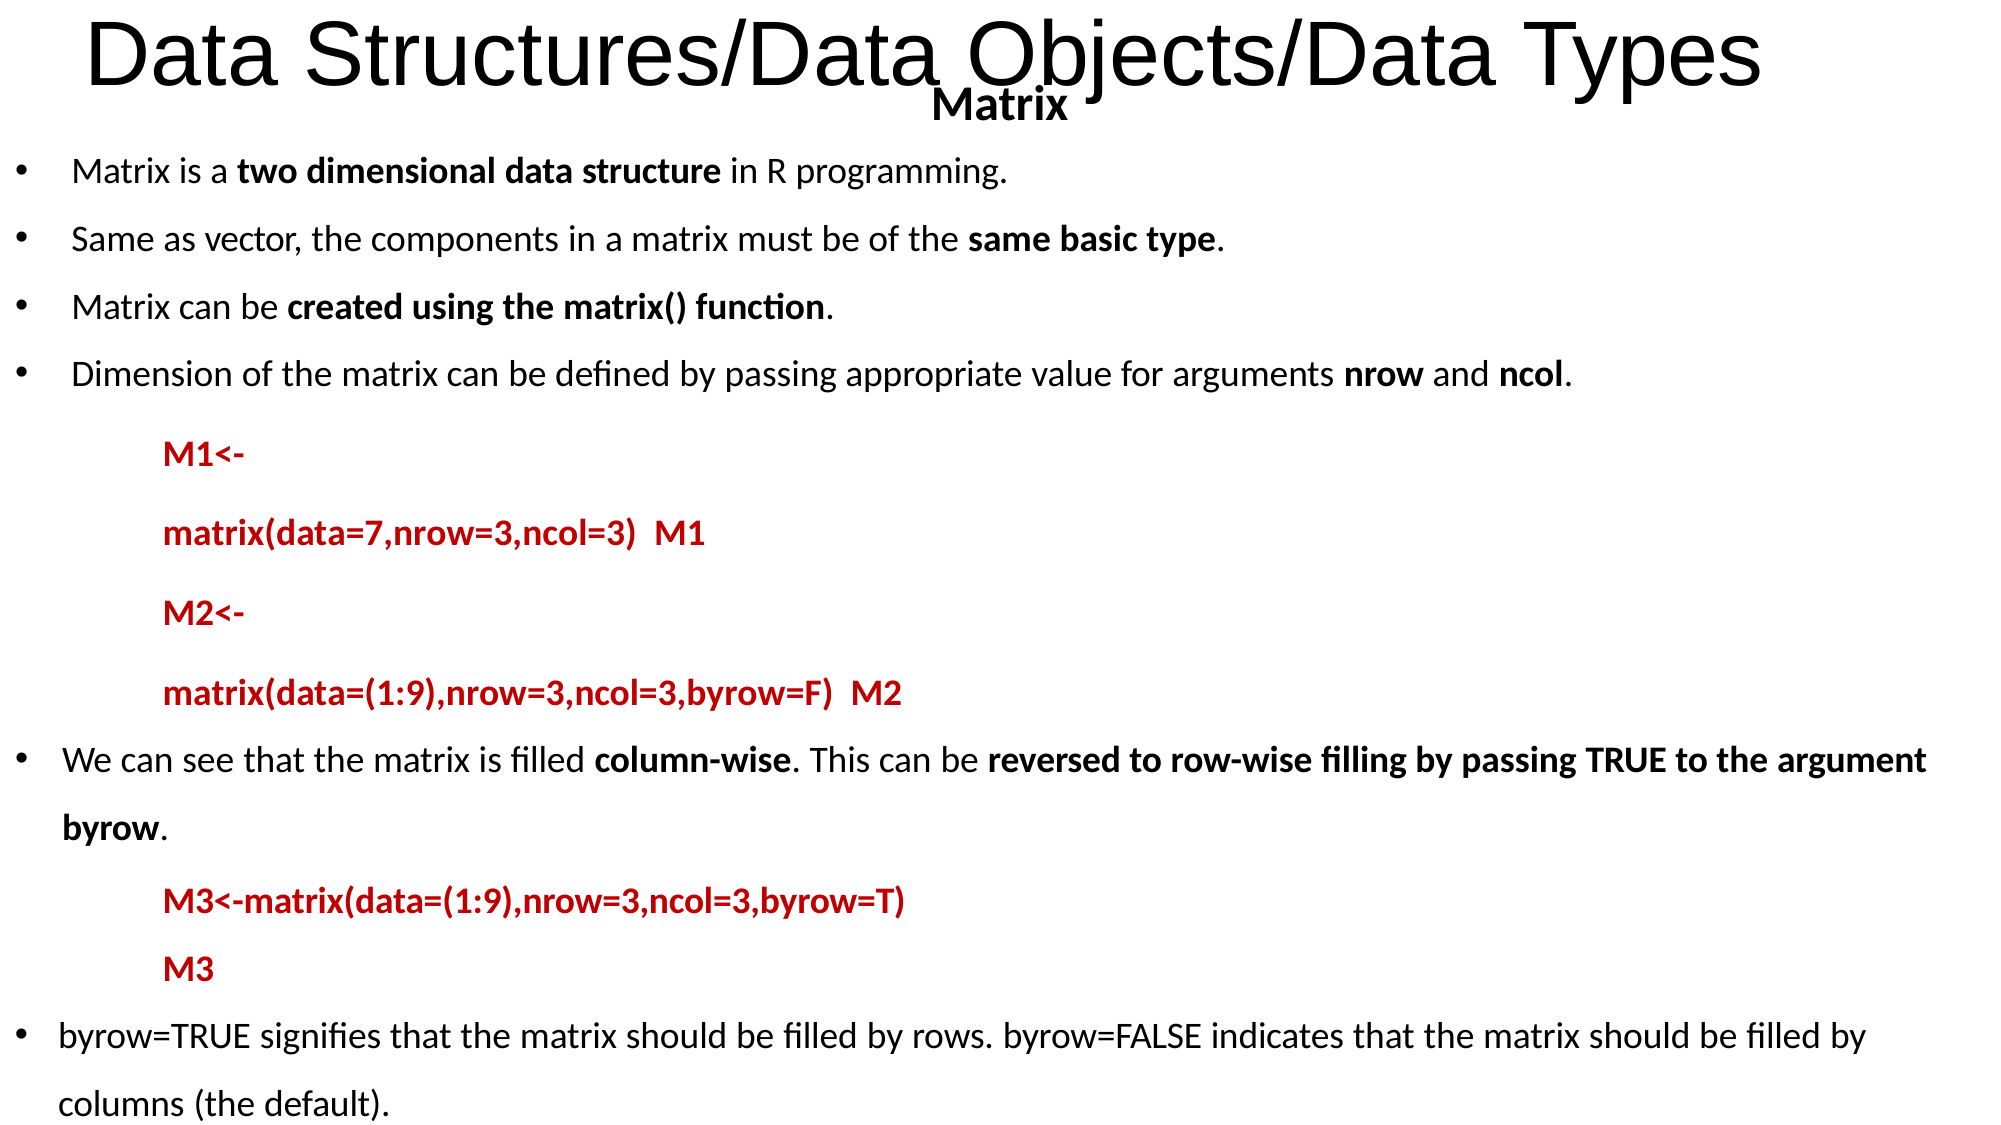

# Data Structures/Data Objects/Data Types
Matrix
Matrix is a two dimensional data structure in R programming.
Same as vector, the components in a matrix must be of the same basic type.
Matrix can be created using the matrix() function.
Dimension of the matrix can be defined by passing appropriate value for arguments nrow and ncol.
M1<-matrix(data=7,nrow=3,ncol=3)  M1
M2<-matrix(data=(1:9),nrow=3,ncol=3,byrow=F)  M2
We can see that the matrix is filled column-wise. This can be reversed to row-wise filling by passing TRUE to the argument  byrow.
M3<-matrix(data=(1:9),nrow=3,ncol=3,byrow=T)  M3
byrow=TRUE signifies that the matrix should be filled by rows. byrow=FALSE indicates that the matrix should be filled by  columns (the default).